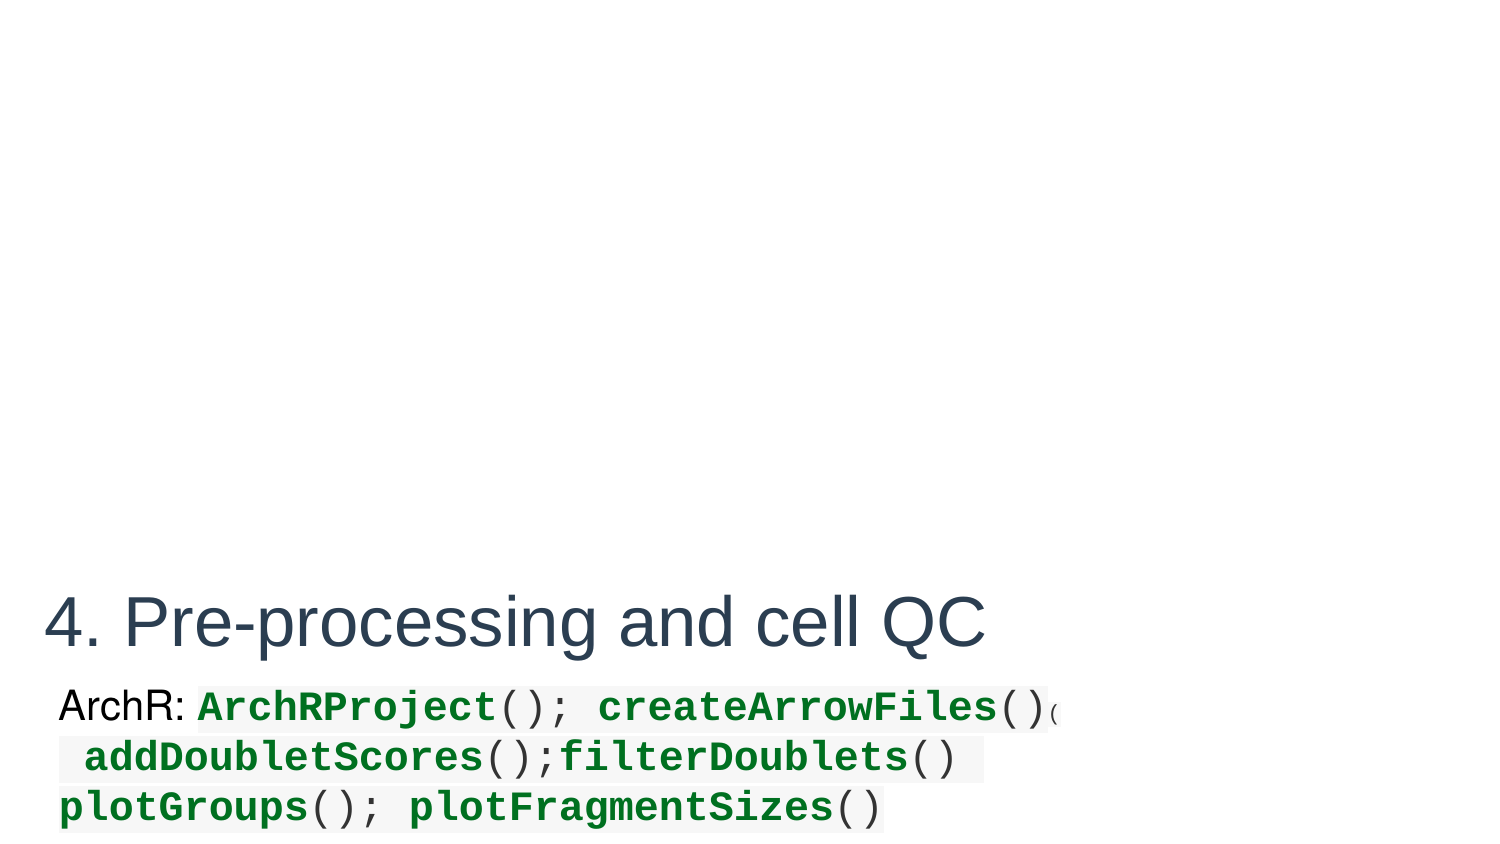

4. Pre-processing and cell QC
ArchR: ArchRProject(); createArrowFiles()(
 addDoubletScores();filterDoublets()
plotGroups(); plotFragmentSizes()